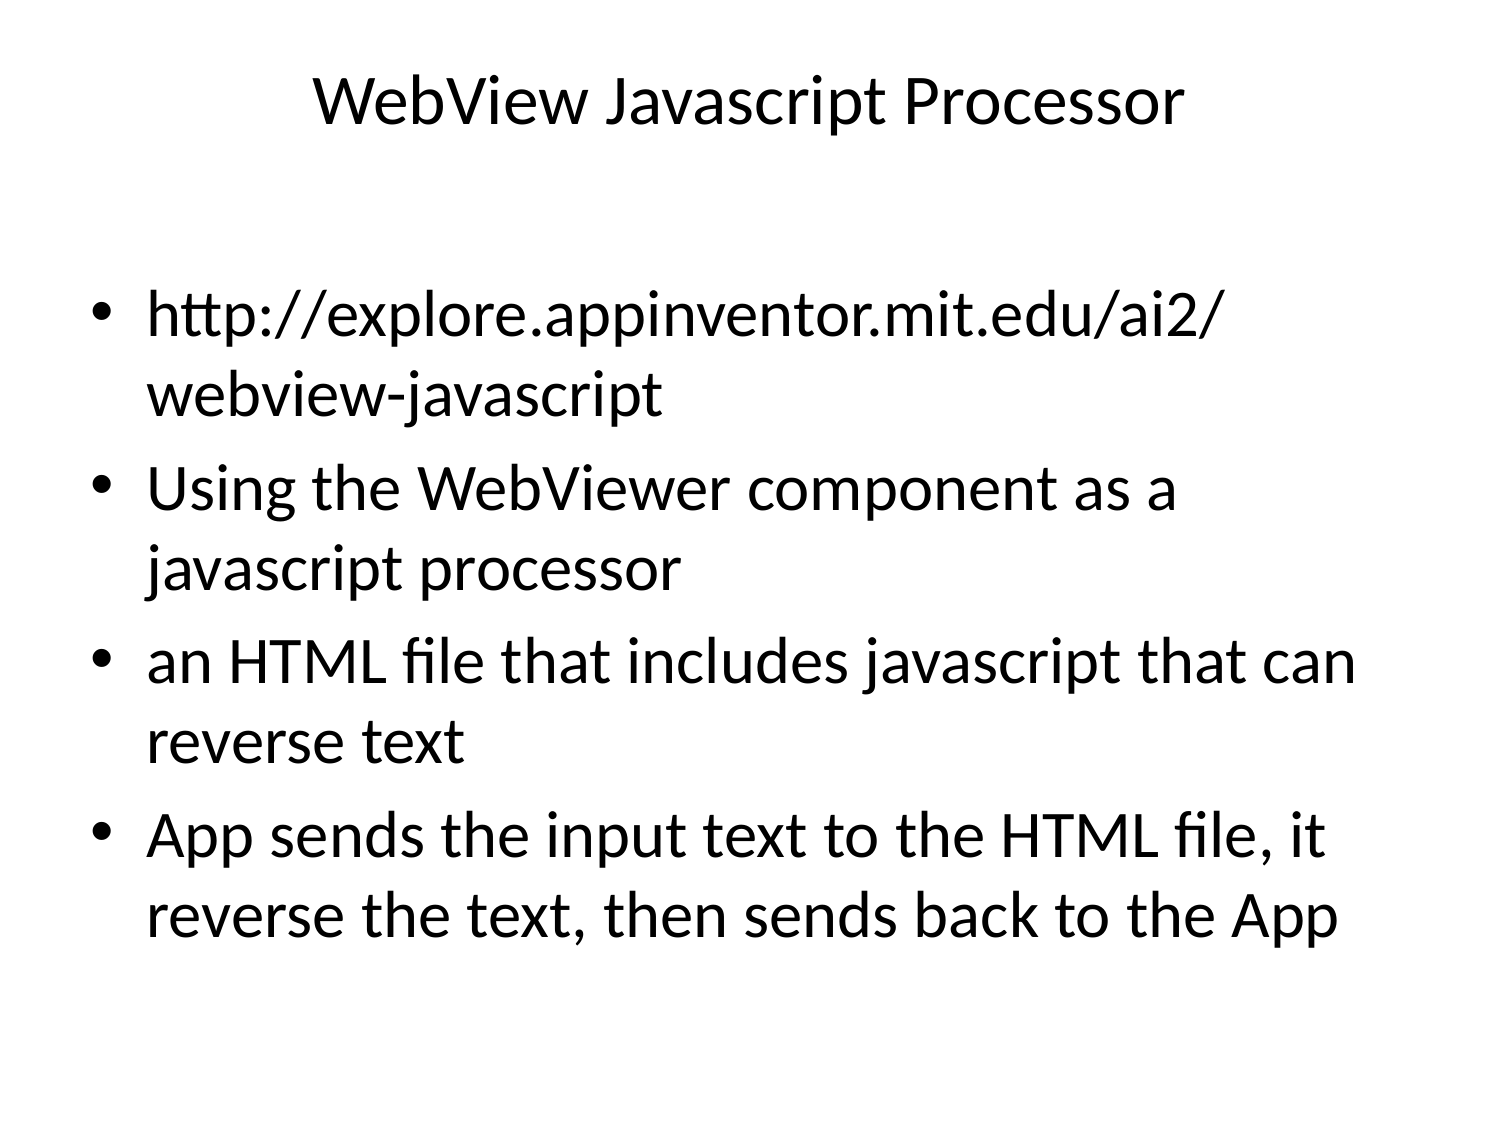

# WebView Javascript Processor
http://explore.appinventor.mit.edu/ai2/webview-javascript
Using the WebViewer component as a javascript processor
an HTML file that includes javascript that can reverse text
App sends the input text to the HTML file, it reverse the text, then sends back to the App